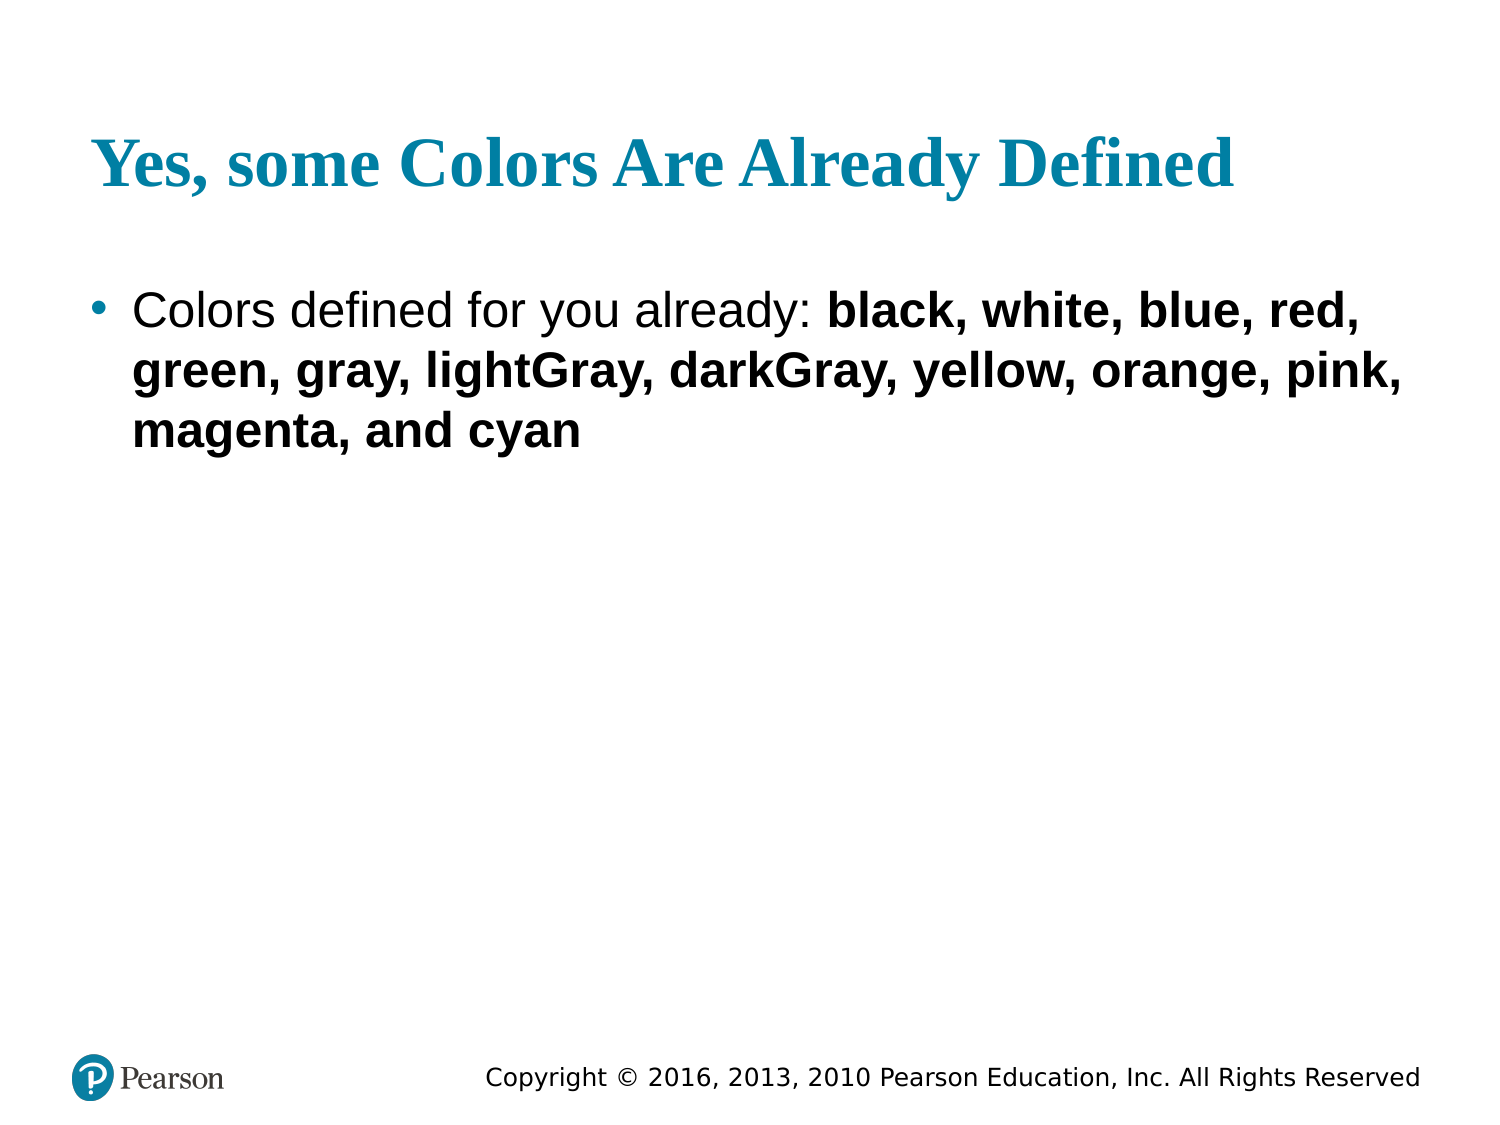

# Yes, some Colors Are Already Defined
Colors defined for you already: black, white, blue, red, green, gray, lightGray, darkGray, yellow, orange, pink, magenta, and cyan